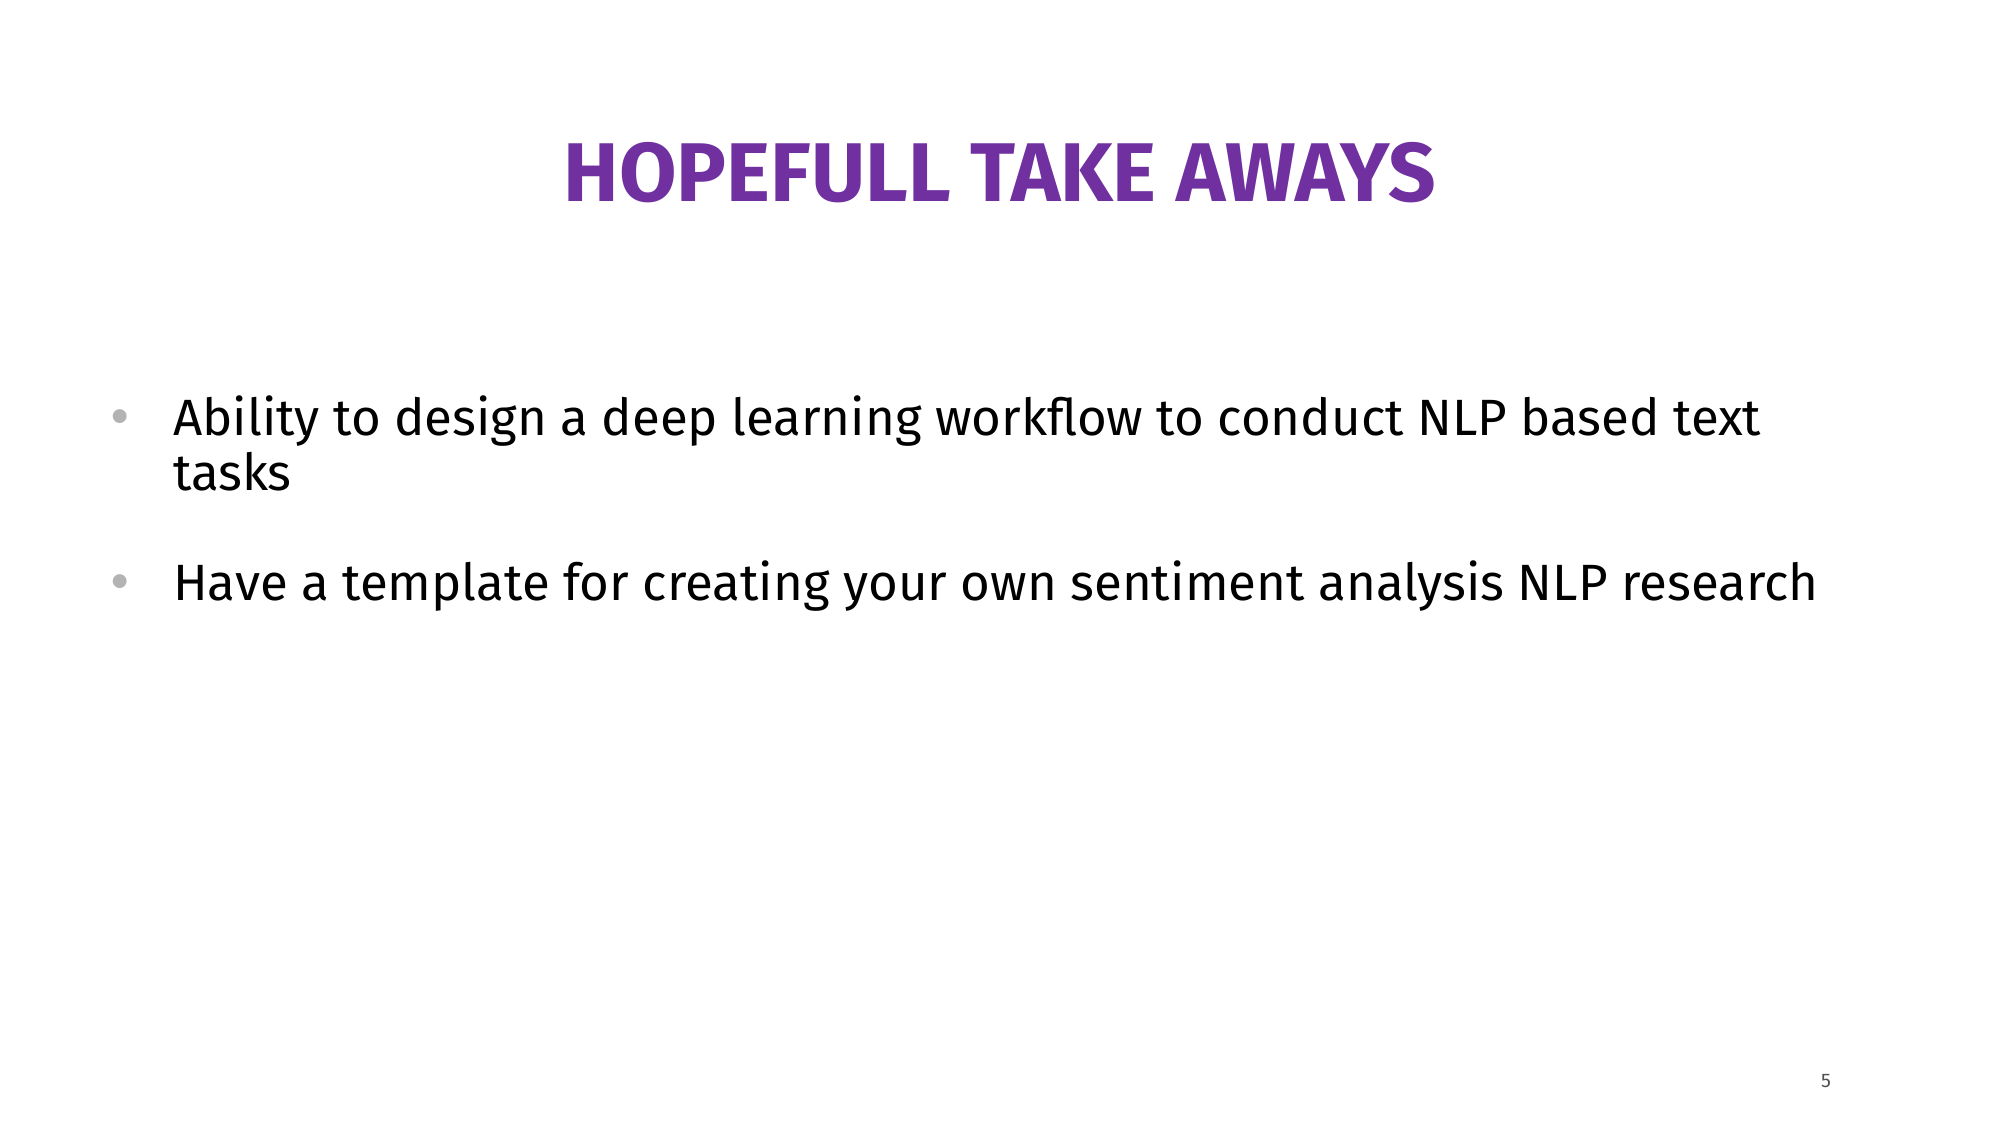

# HOPEFULL TAKE AWAYS
Ability to design a deep learning workflow to conduct NLP based text tasks

Have a template for creating your own sentiment analysis NLP research